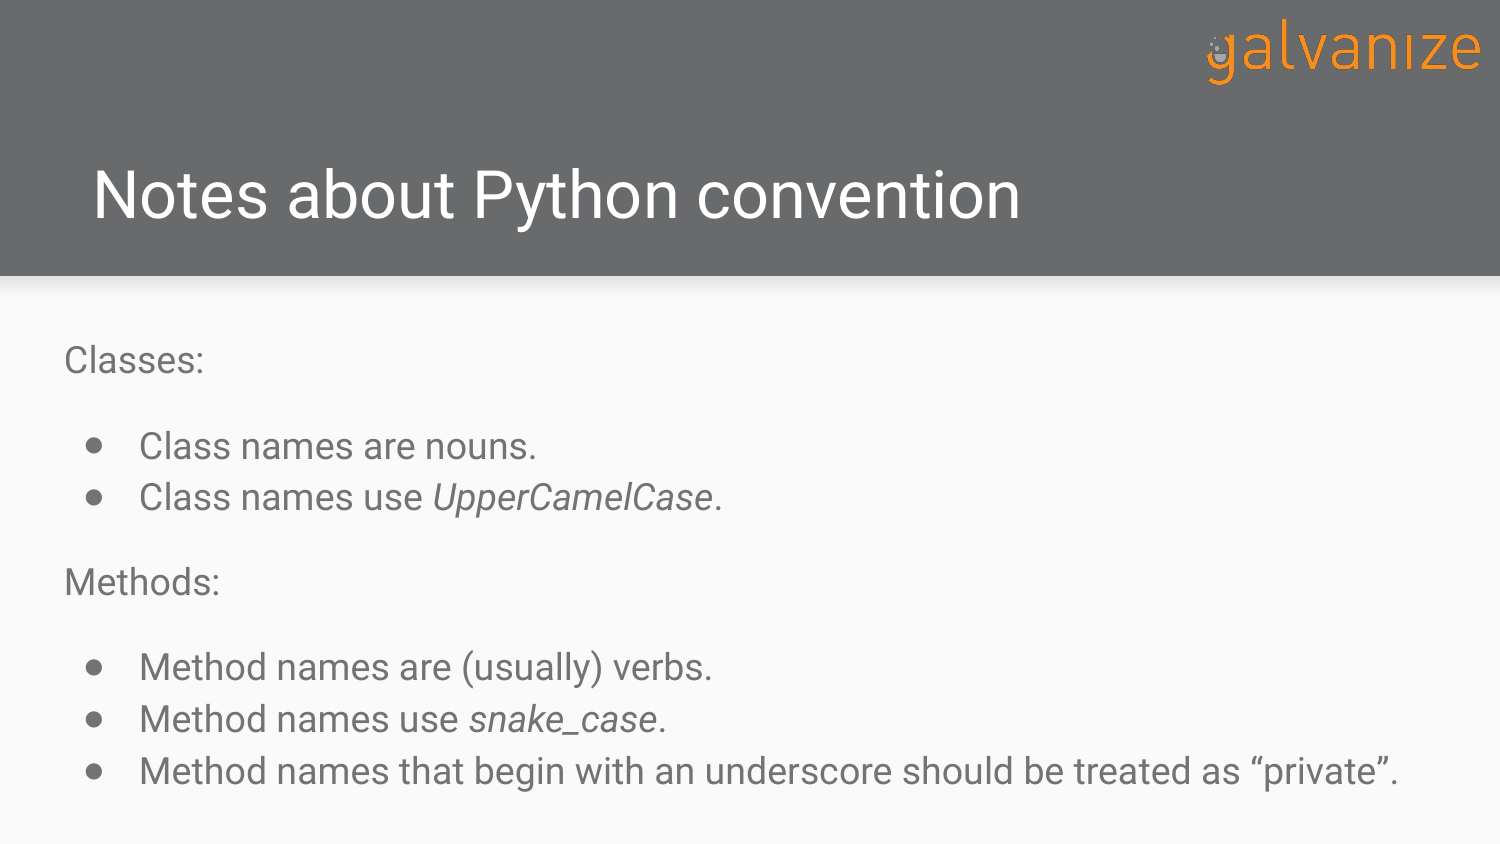

# Notes about Python convention
Classes:
Class names are nouns.
Class names use UpperCamelCase.
Methods:
Method names are (usually) verbs.
Method names use snake_case.
Method names that begin with an underscore should be treated as “private”.